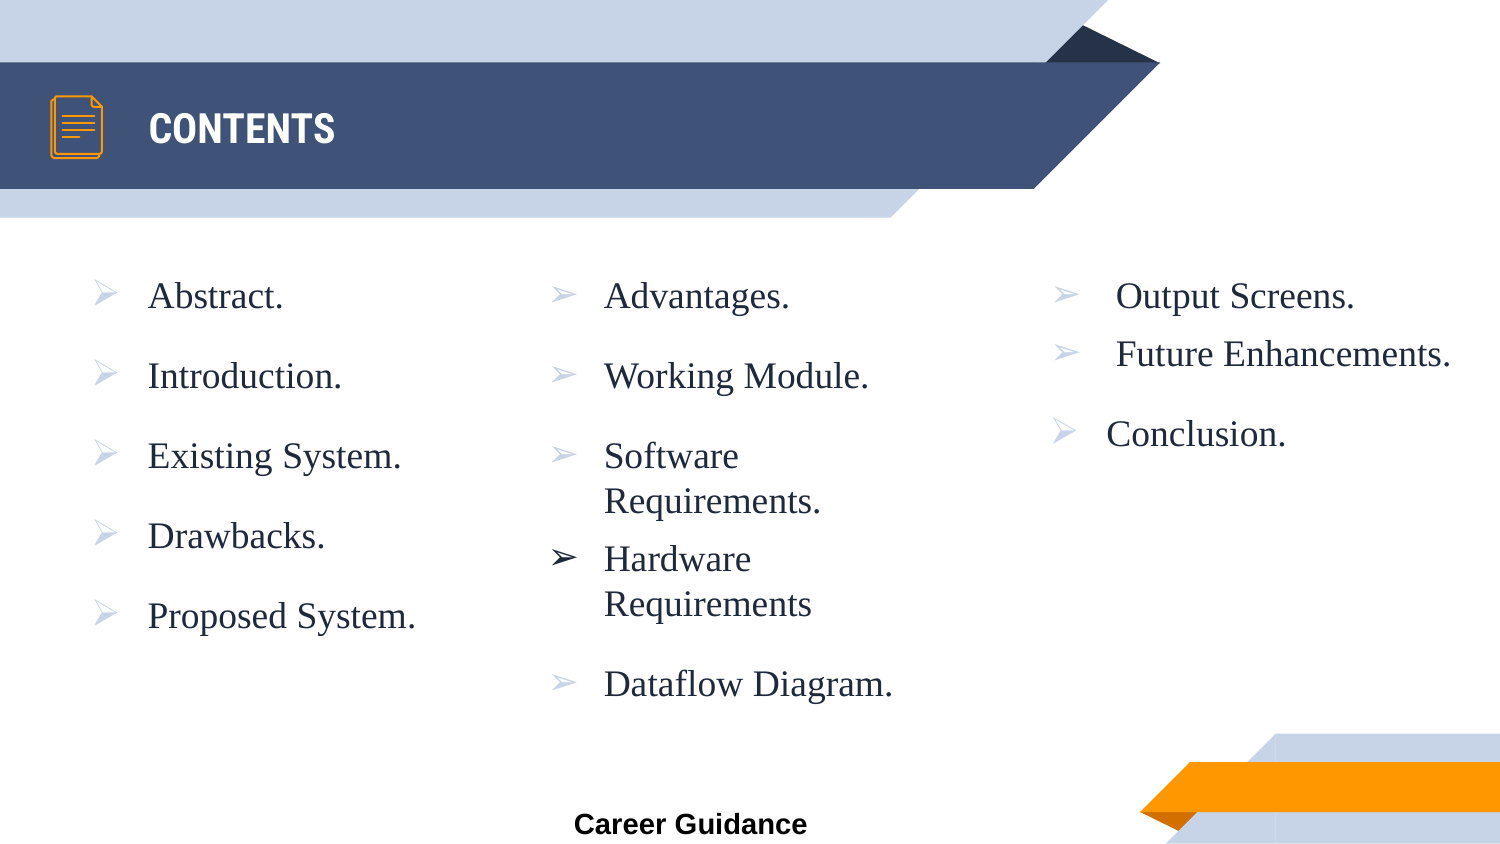

# CONTENTS

Abstract.

Introduction.

Existing System.

Drawbacks.

Proposed System.

Advantages.

Working Module.

Software Requirements.
Hardware Requirements

Dataflow Diagram.

 Output Screens.
 Future Enhancements.

Conclusion.

Career Guidance

3